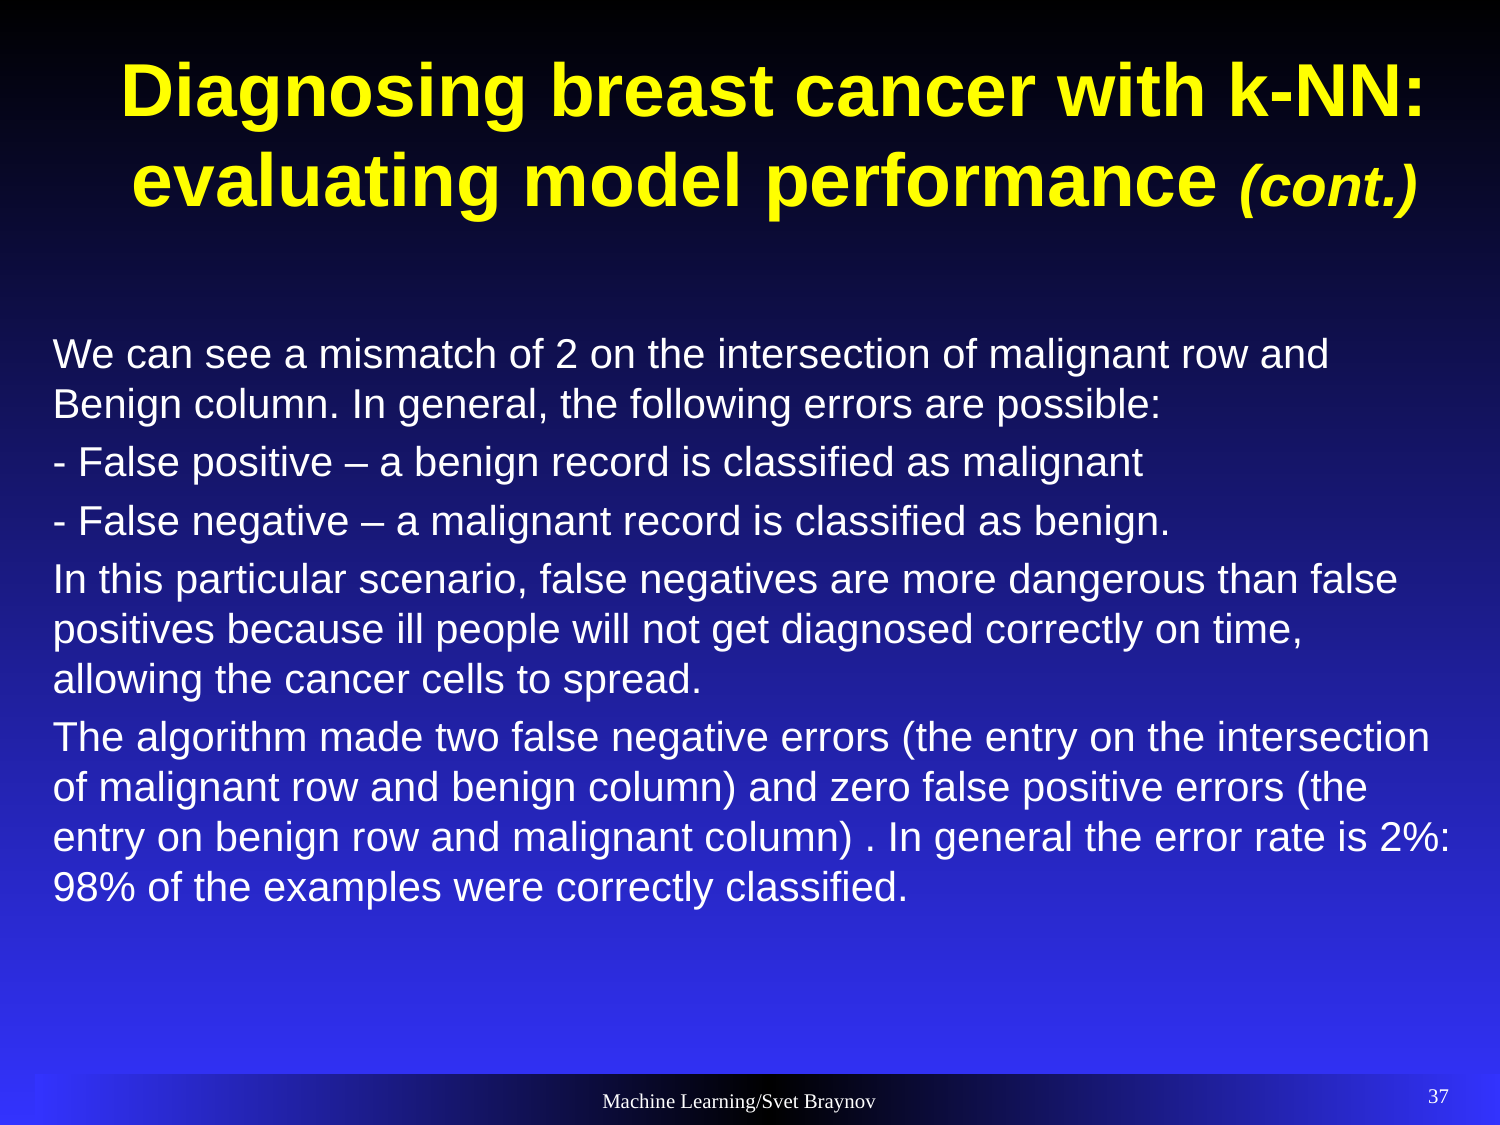

# Diagnosing breast cancer with k-NN: evaluating model performance (cont.)
We can see a mismatch of 2 on the intersection of malignant row and Benign column. In general, the following errors are possible:
- False positive – a benign record is classified as malignant
- False negative – a malignant record is classified as benign.
In this particular scenario, false negatives are more dangerous than false positives because ill people will not get diagnosed correctly on time, allowing the cancer cells to spread.
The algorithm made two false negative errors (the entry on the intersection of malignant row and benign column) and zero false positive errors (the entry on benign row and malignant column) . In general the error rate is 2%: 98% of the examples were correctly classified.

37